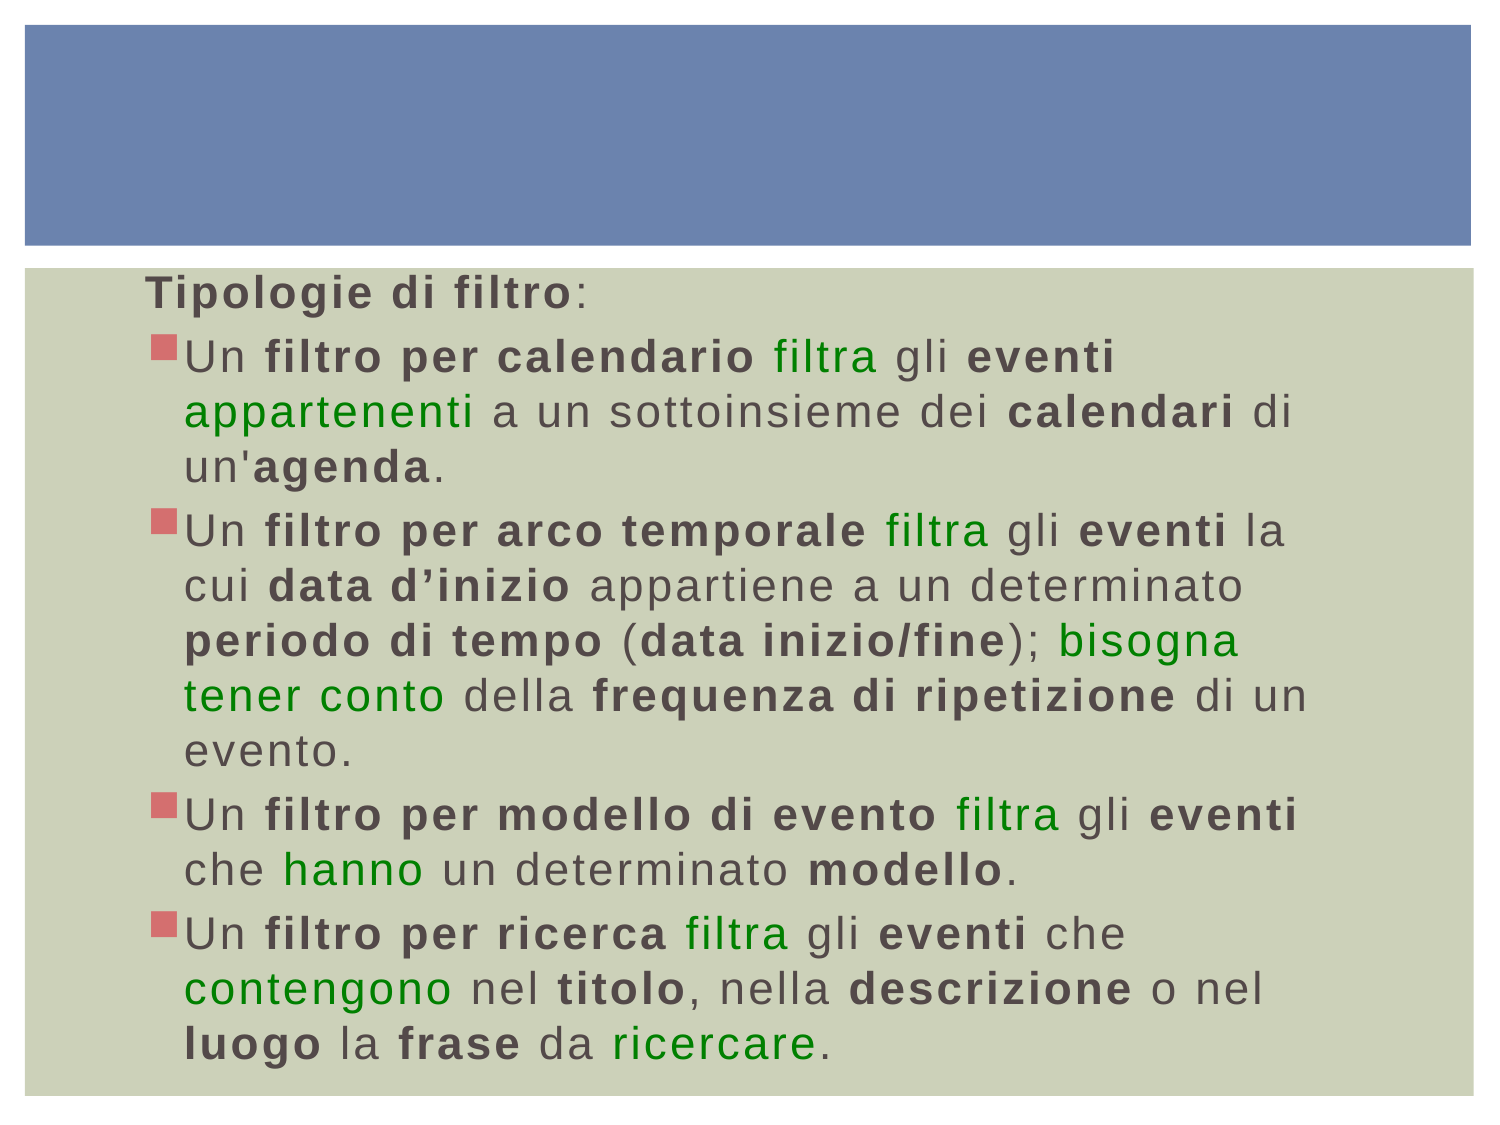

#
Tipologie di filtro:
Un filtro per calendario filtra gli eventi appartenenti a un sottoinsieme dei calendari di un'agenda.
Un filtro per arco temporale filtra gli eventi la cui data d’inizio appartiene a un determinato periodo di tempo (data inizio/fine); bisogna tener conto della frequenza di ripetizione di un evento.
Un filtro per modello di evento filtra gli eventi che hanno un determinato modello.
Un filtro per ricerca filtra gli eventi che contengono nel titolo, nella descrizione o nel luogo la frase da ricercare.